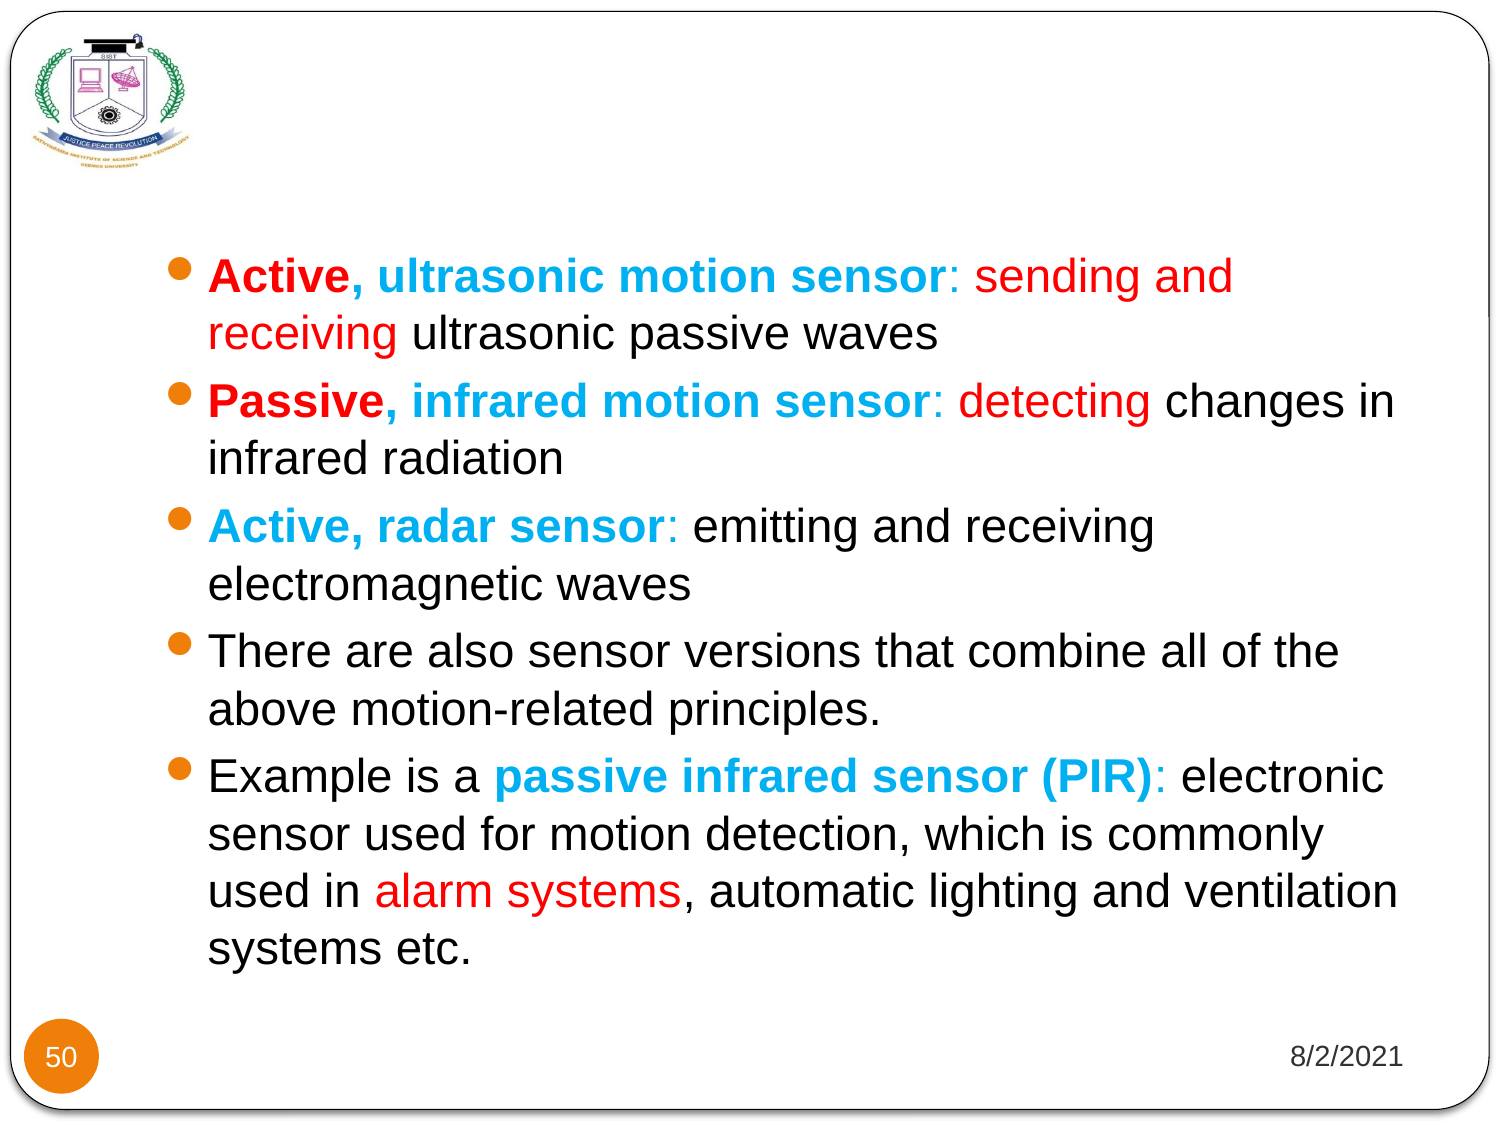

#
Active, ultrasonic motion sensor: sending and receiving ultrasonic passive waves
Passive, infrared motion sensor: detecting changes in infrared radiation
Active, radar sensor: emitting and receiving electromagnetic waves
There are also sensor versions that combine all of the above motion-related principles.
Example is a passive infrared sensor (PIR): electronic sensor used for motion detection, which is commonly used in alarm systems, automatic lighting and ventilation systems etc.

8/2/2021
50